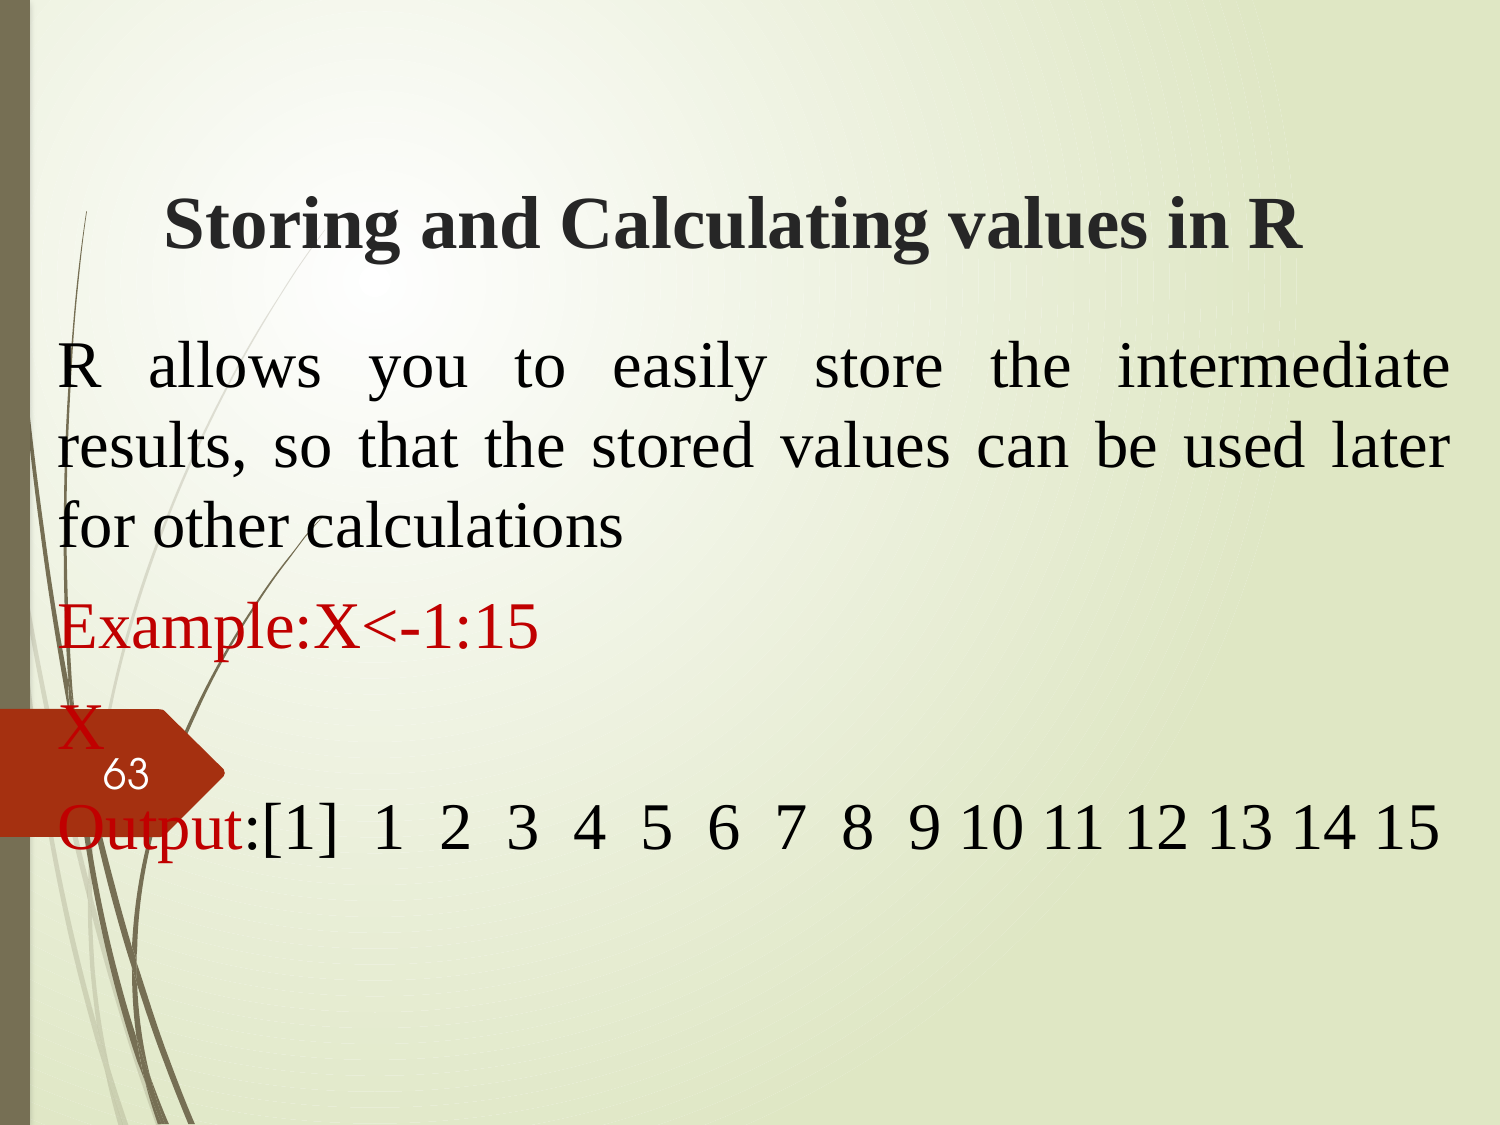

# Storing and Calculating values in R
R allows you to easily store the intermediate results, so that the stored values can be used later for other calculations
Example:X<-1:15
X
Output:[1]  1  2  3  4  5  6  7  8  9 10 11 12 13 14 15

63